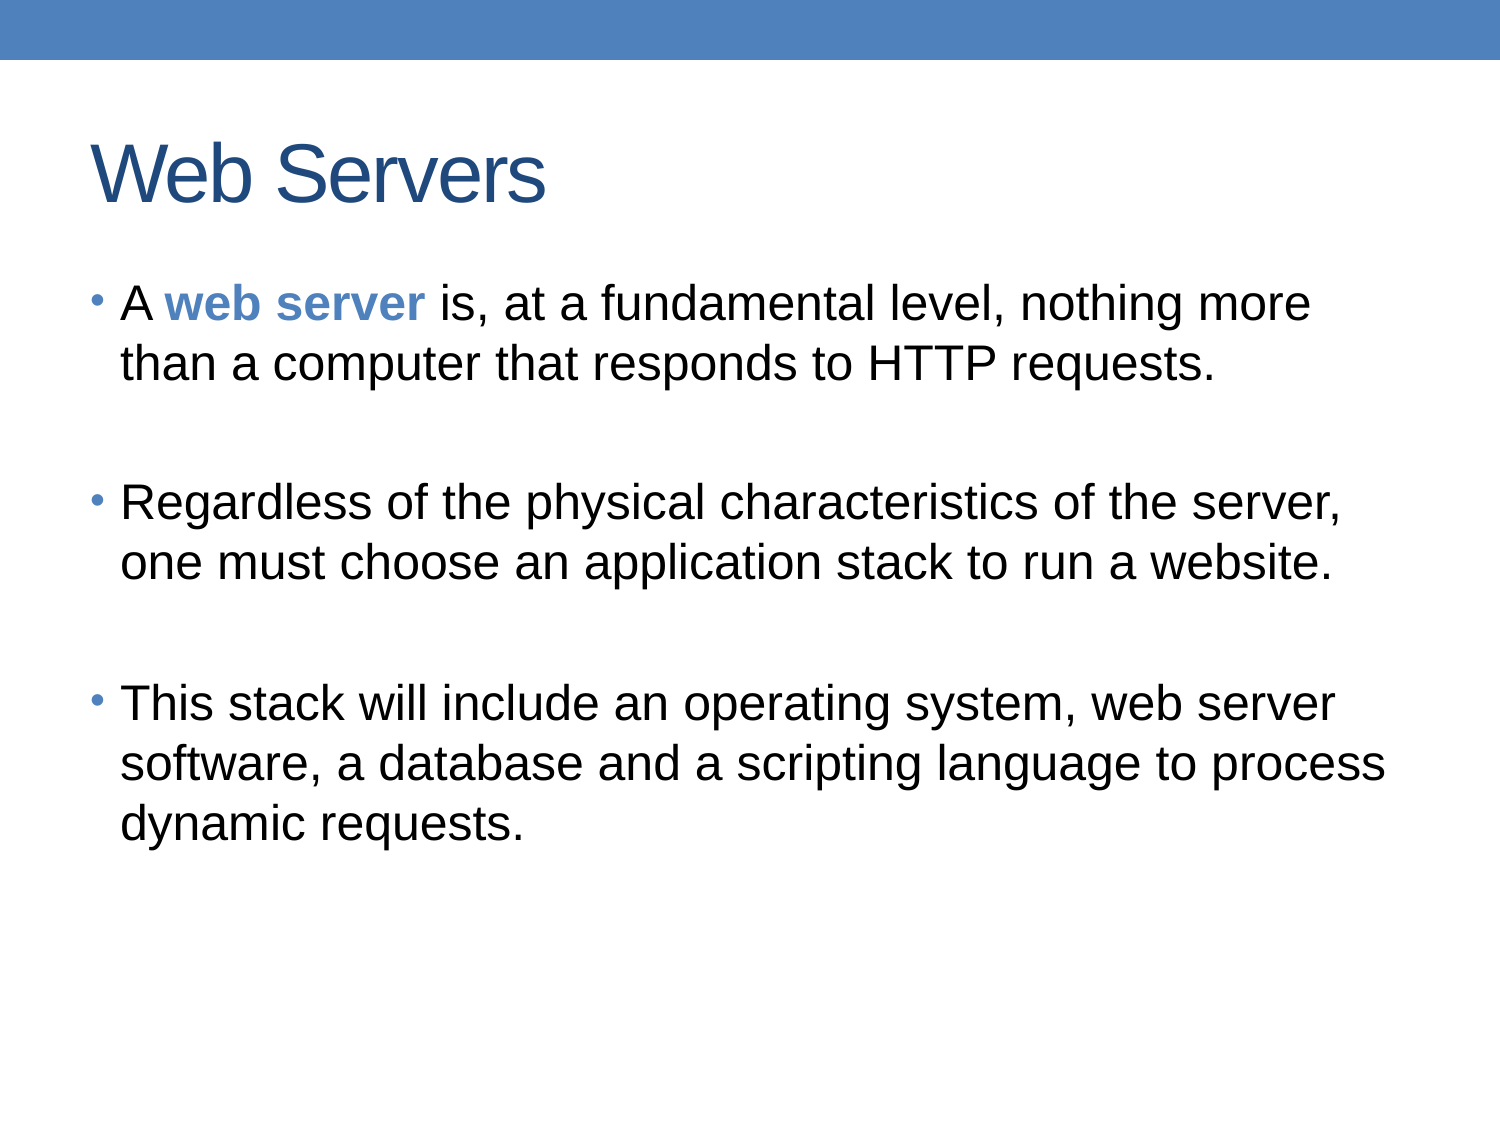

# Web Servers
A web server is, at a fundamental level, nothing more than a computer that responds to HTTP requests.

Regardless of the physical characteristics of the server, one must choose an application stack to run a website.

This stack will include an operating system, web server software, a database and a scripting language to process dynamic requests.